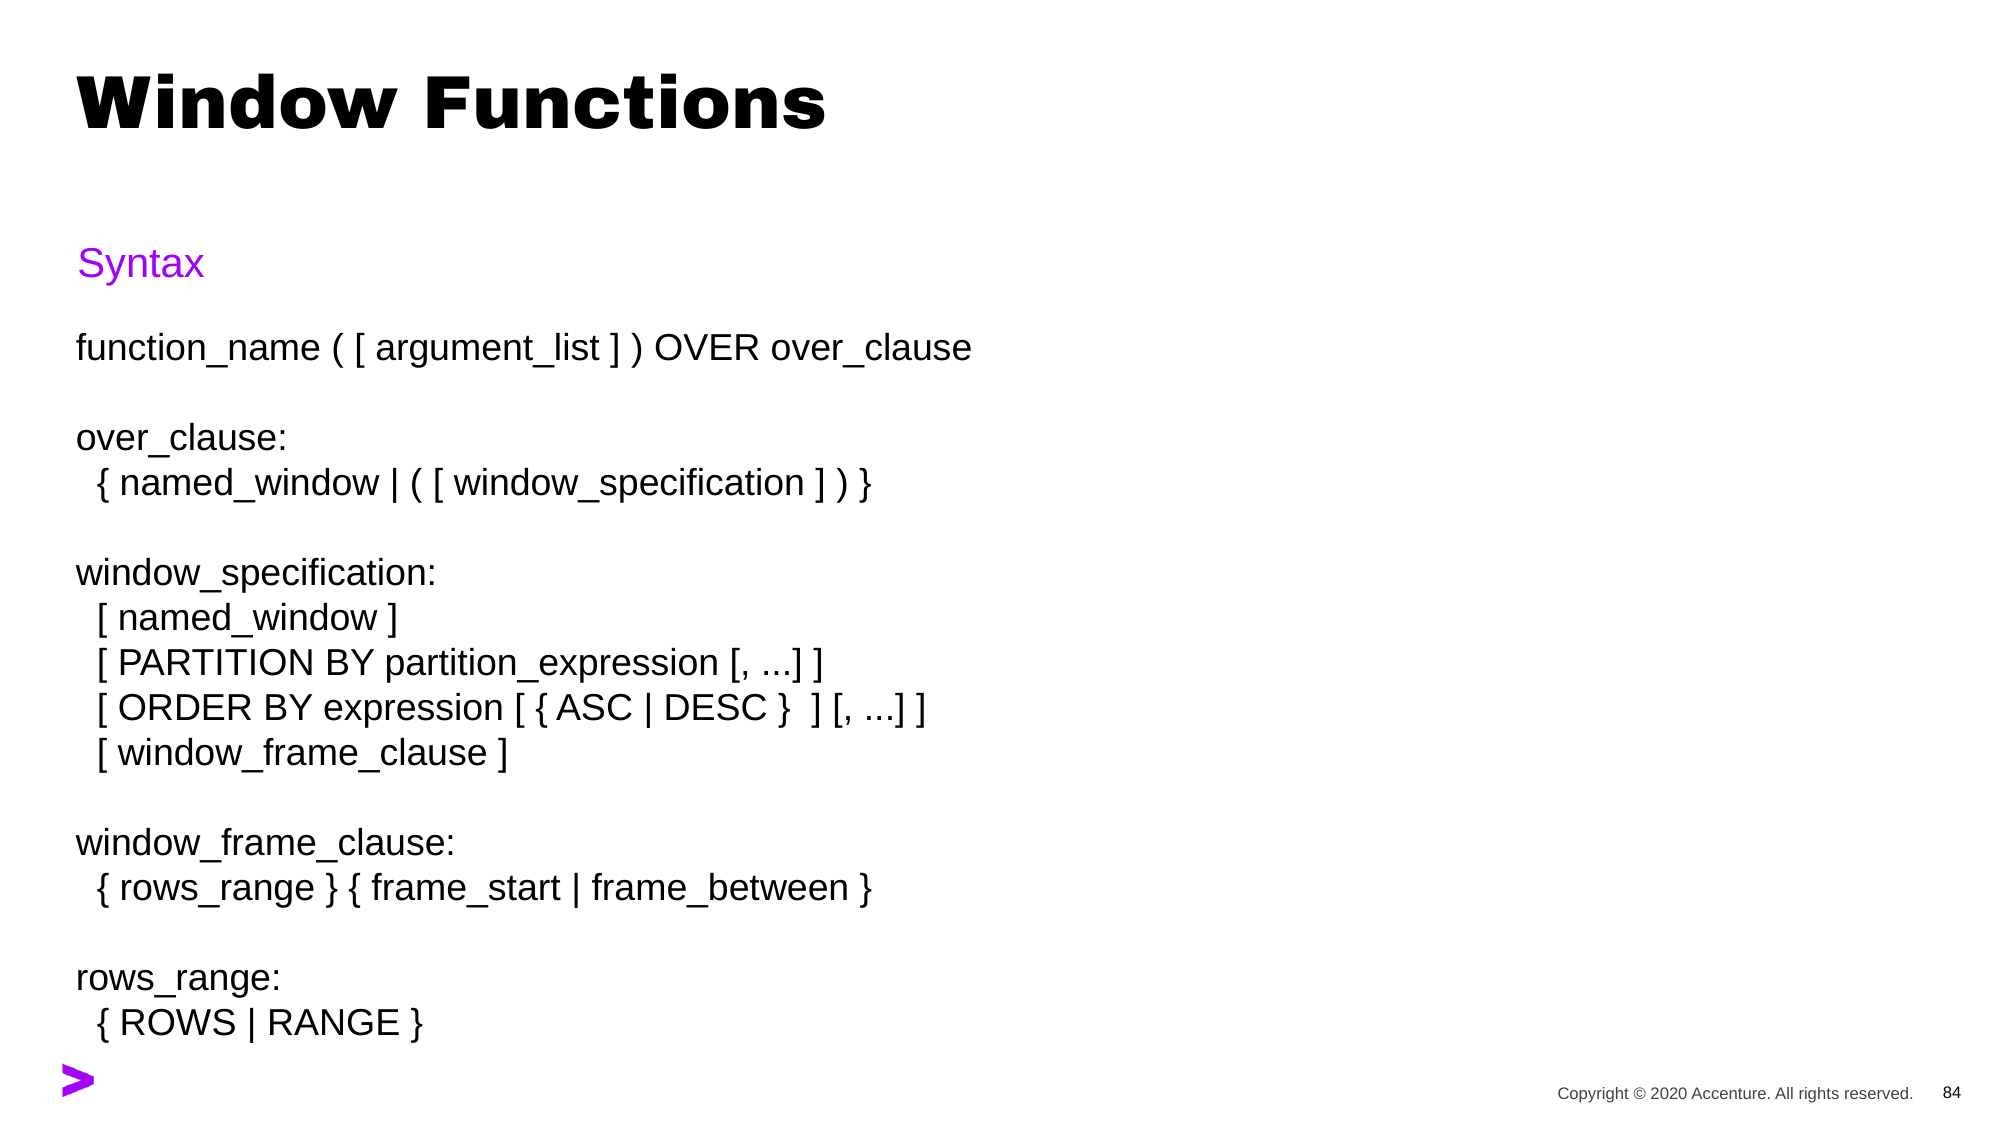

# Window Functions

Syntax
function_name ( [ argument_list ] ) OVER over_clause

over_clause:
  { named_window | ( [ window_specification ] ) }

window_specification:
  [ named_window ]
  [ PARTITION BY partition_expression [, ...] ]
  [ ORDER BY expression [ { ASC | DESC }  ] [, ...] ]
  [ window_frame_clause ]

window_frame_clause:
  { rows_range } { frame_start | frame_between }

rows_range:
  { ROWS | RANGE }
84